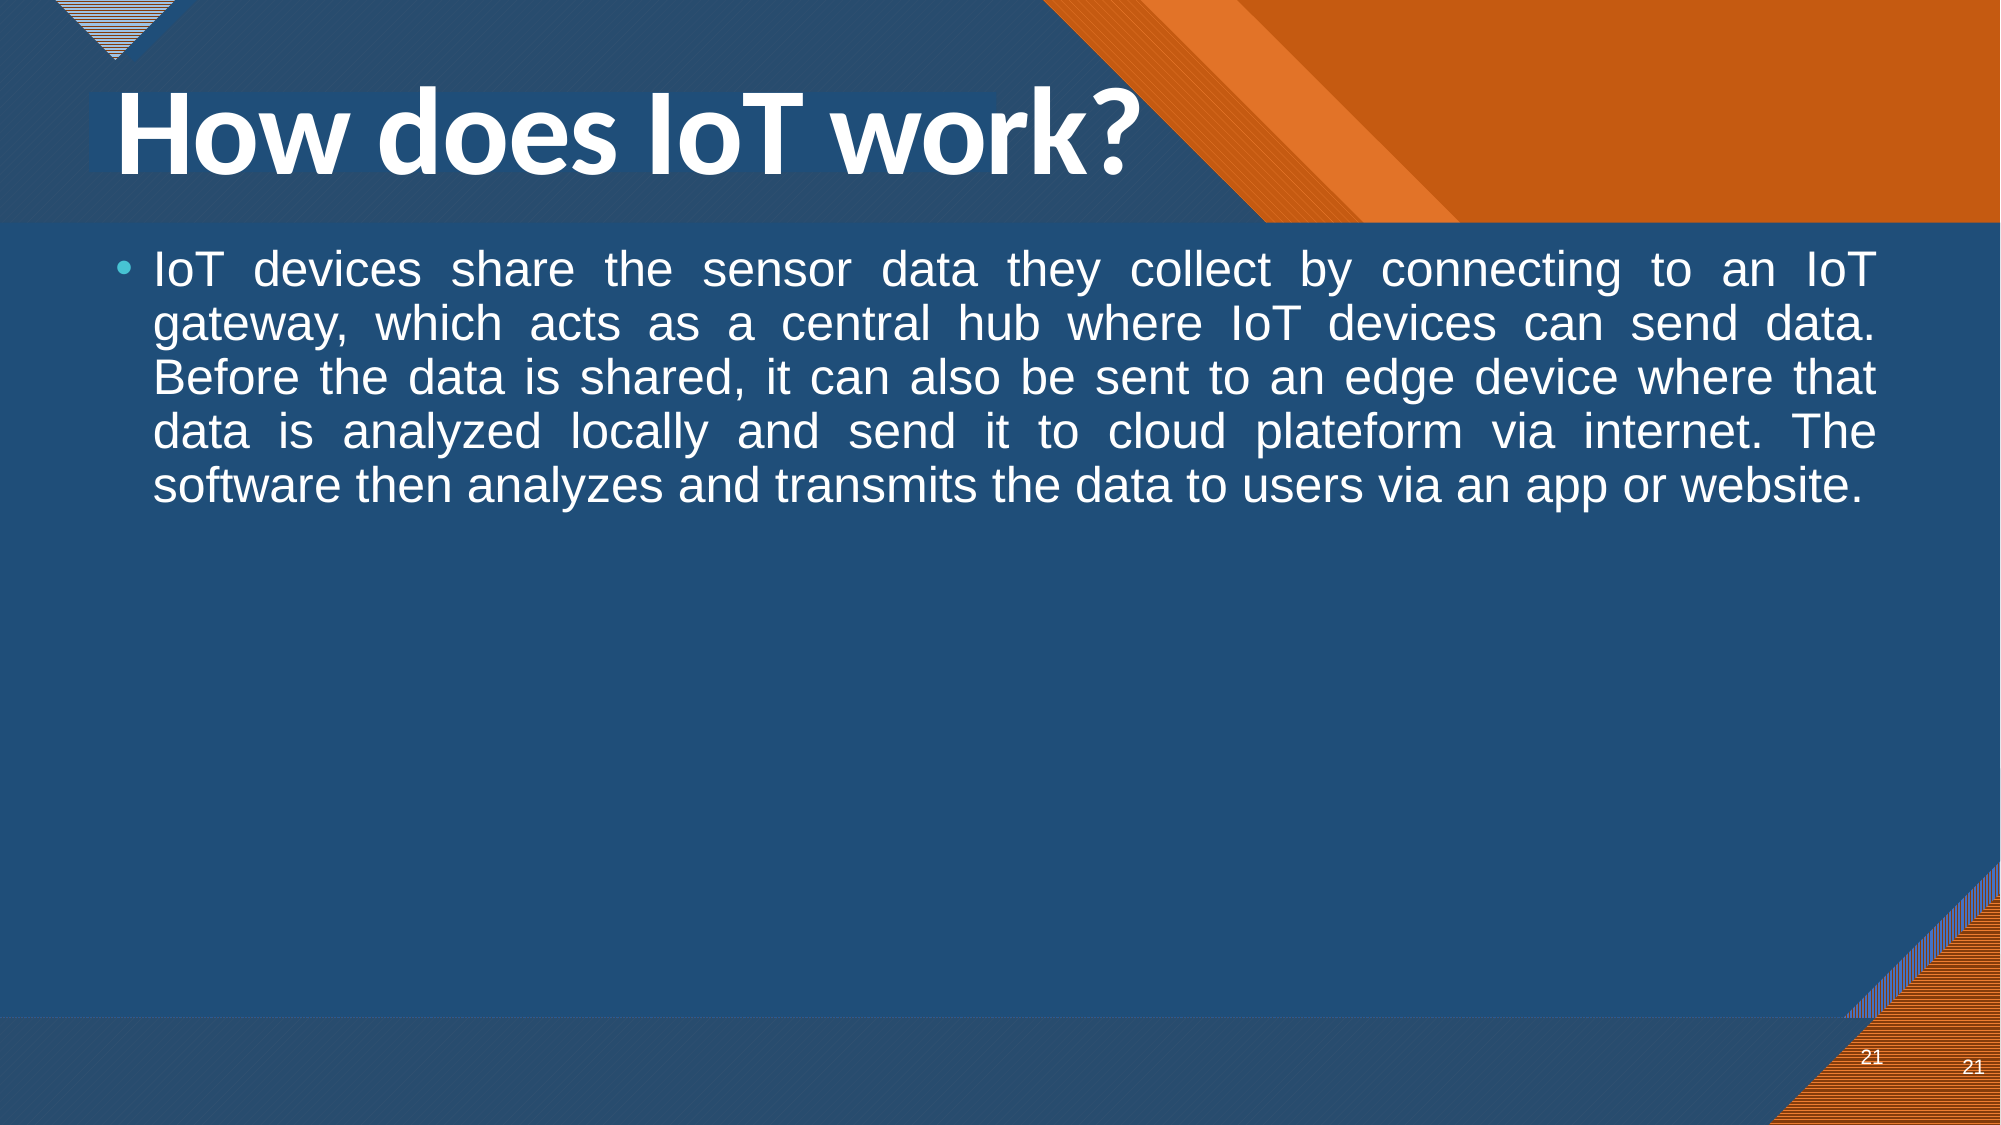

How does IoT work?

IoT devices share the sensor data they collect by connecting to an IoT gateway, which acts as a central hub where IoT devices can send data. Before the data is shared, it can also be sent to an edge device where that data is analyzed locally and send it to cloud plateform via internet. The software then analyzes and transmits the data to users via an app or website.

21